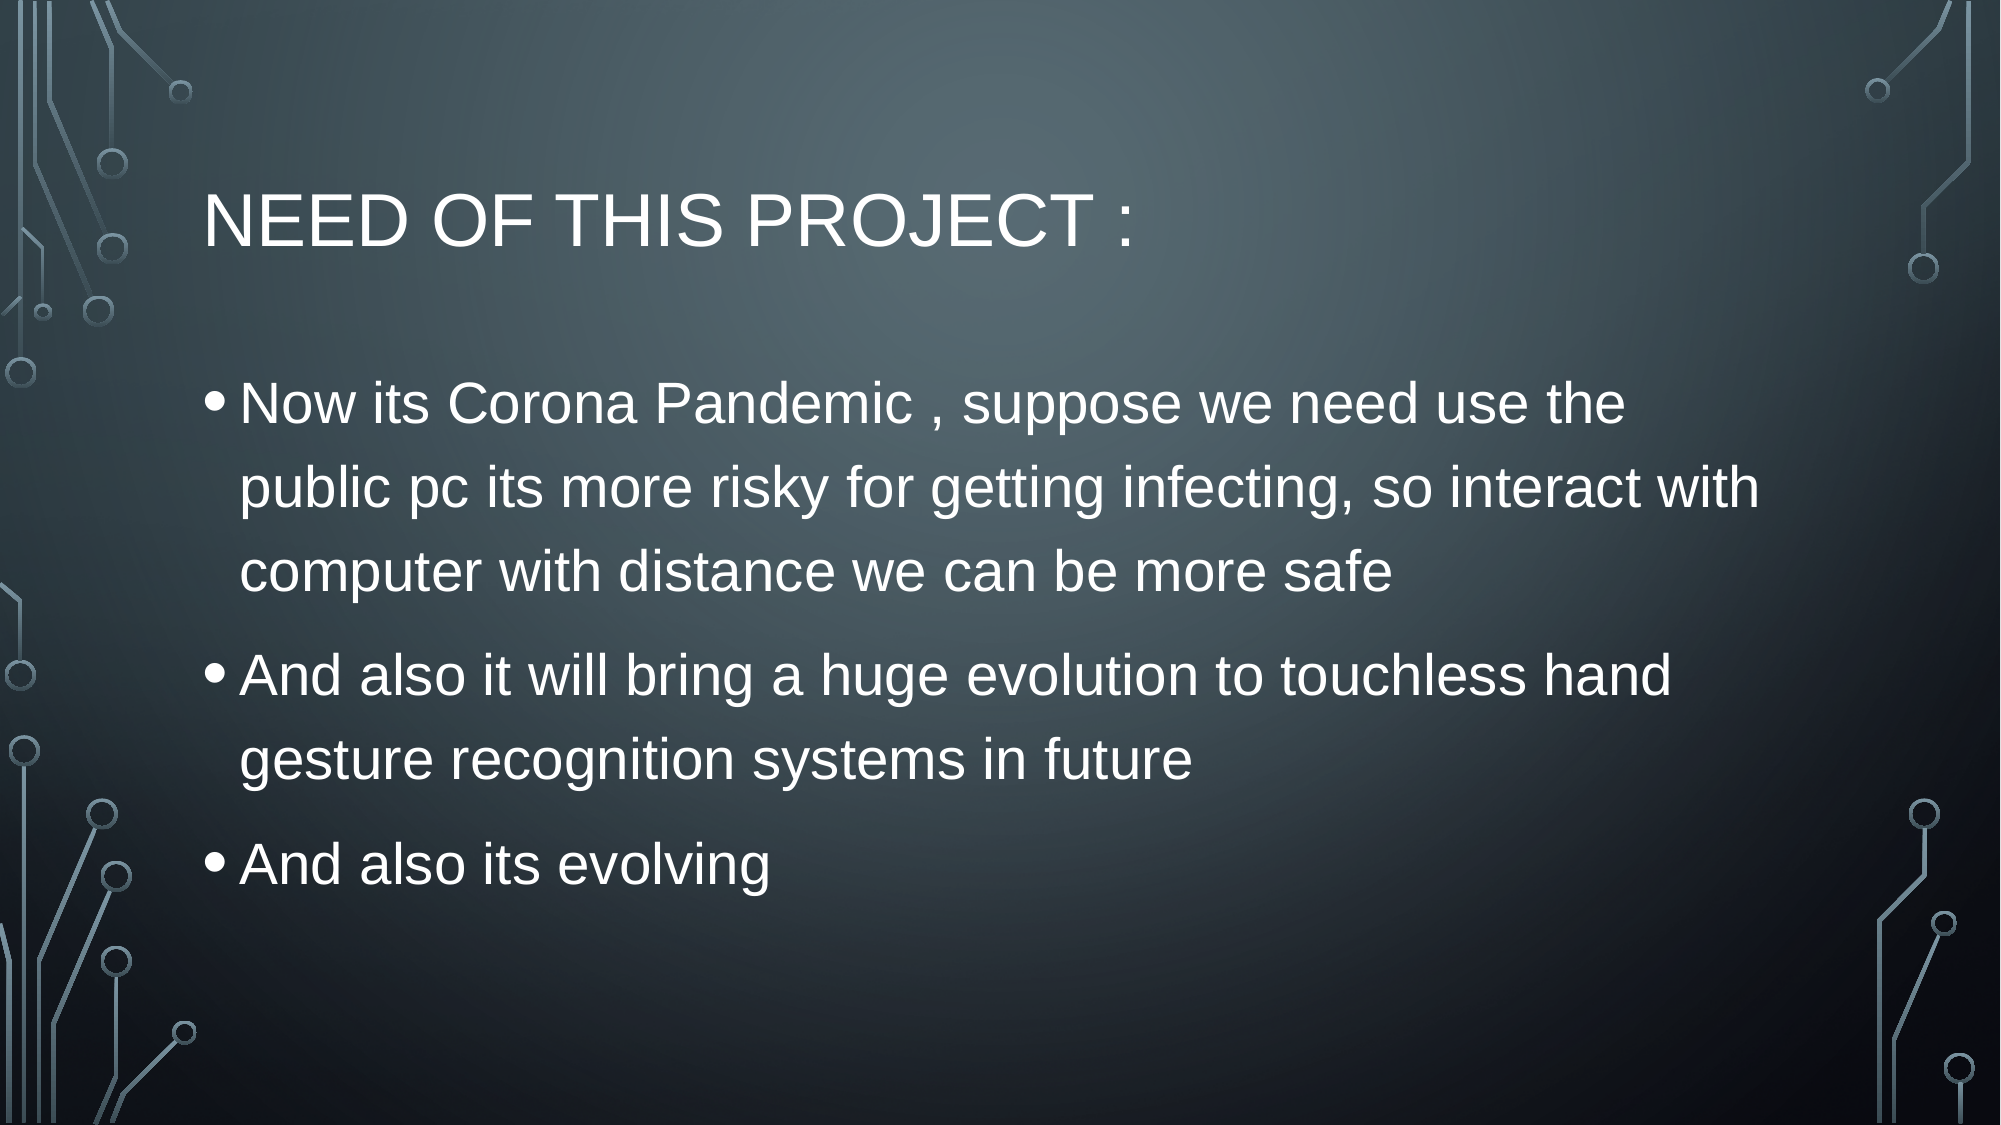

# Need of this project :
Now its Corona Pandemic , suppose we need use the public pc its more risky for getting infecting, so interact with computer with distance we can be more safe
And also it will bring a huge evolution to touchless hand gesture recognition systems in future
And also its evolving